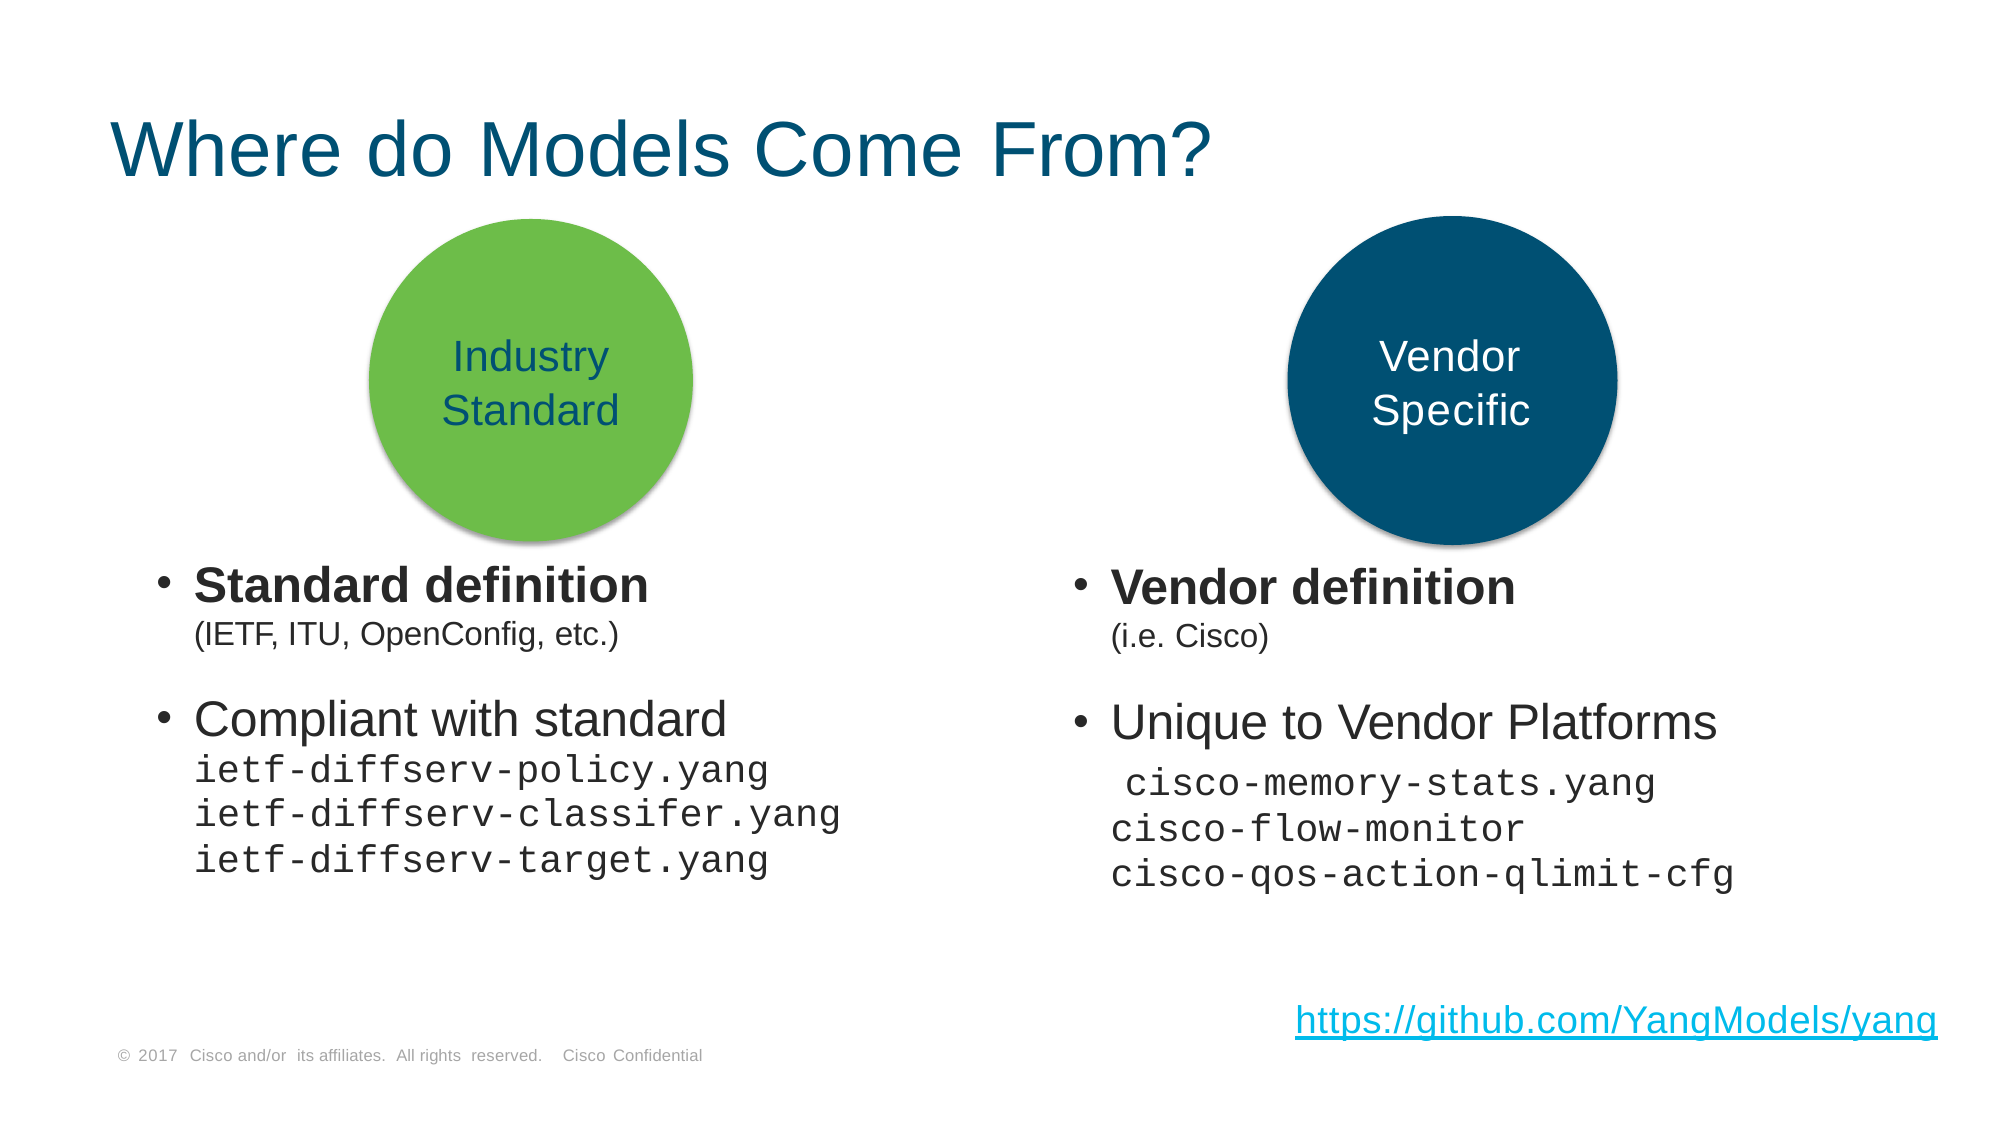

# Where do Models Come From?

Industry
Standard
Vendor
Specific
Standard definition
(IETF, ITU, OpenConfig, etc.)

Compliant with standard
ietf-diffserv-policy.yang
ietf-diffserv-classifer.yang
ietf-diffserv-target.yang
Vendor definition
(i.e. Cisco)

Unique to Vendor Platforms  cisco-memory-stats.yang  cisco-flow-monitor
cisco-qos-action-qlimit-cfg

https://github.com/YangModels/yang
© 2017  Cisco and/or  its affiliates.  All rights  reserved.    Cisco Confidential